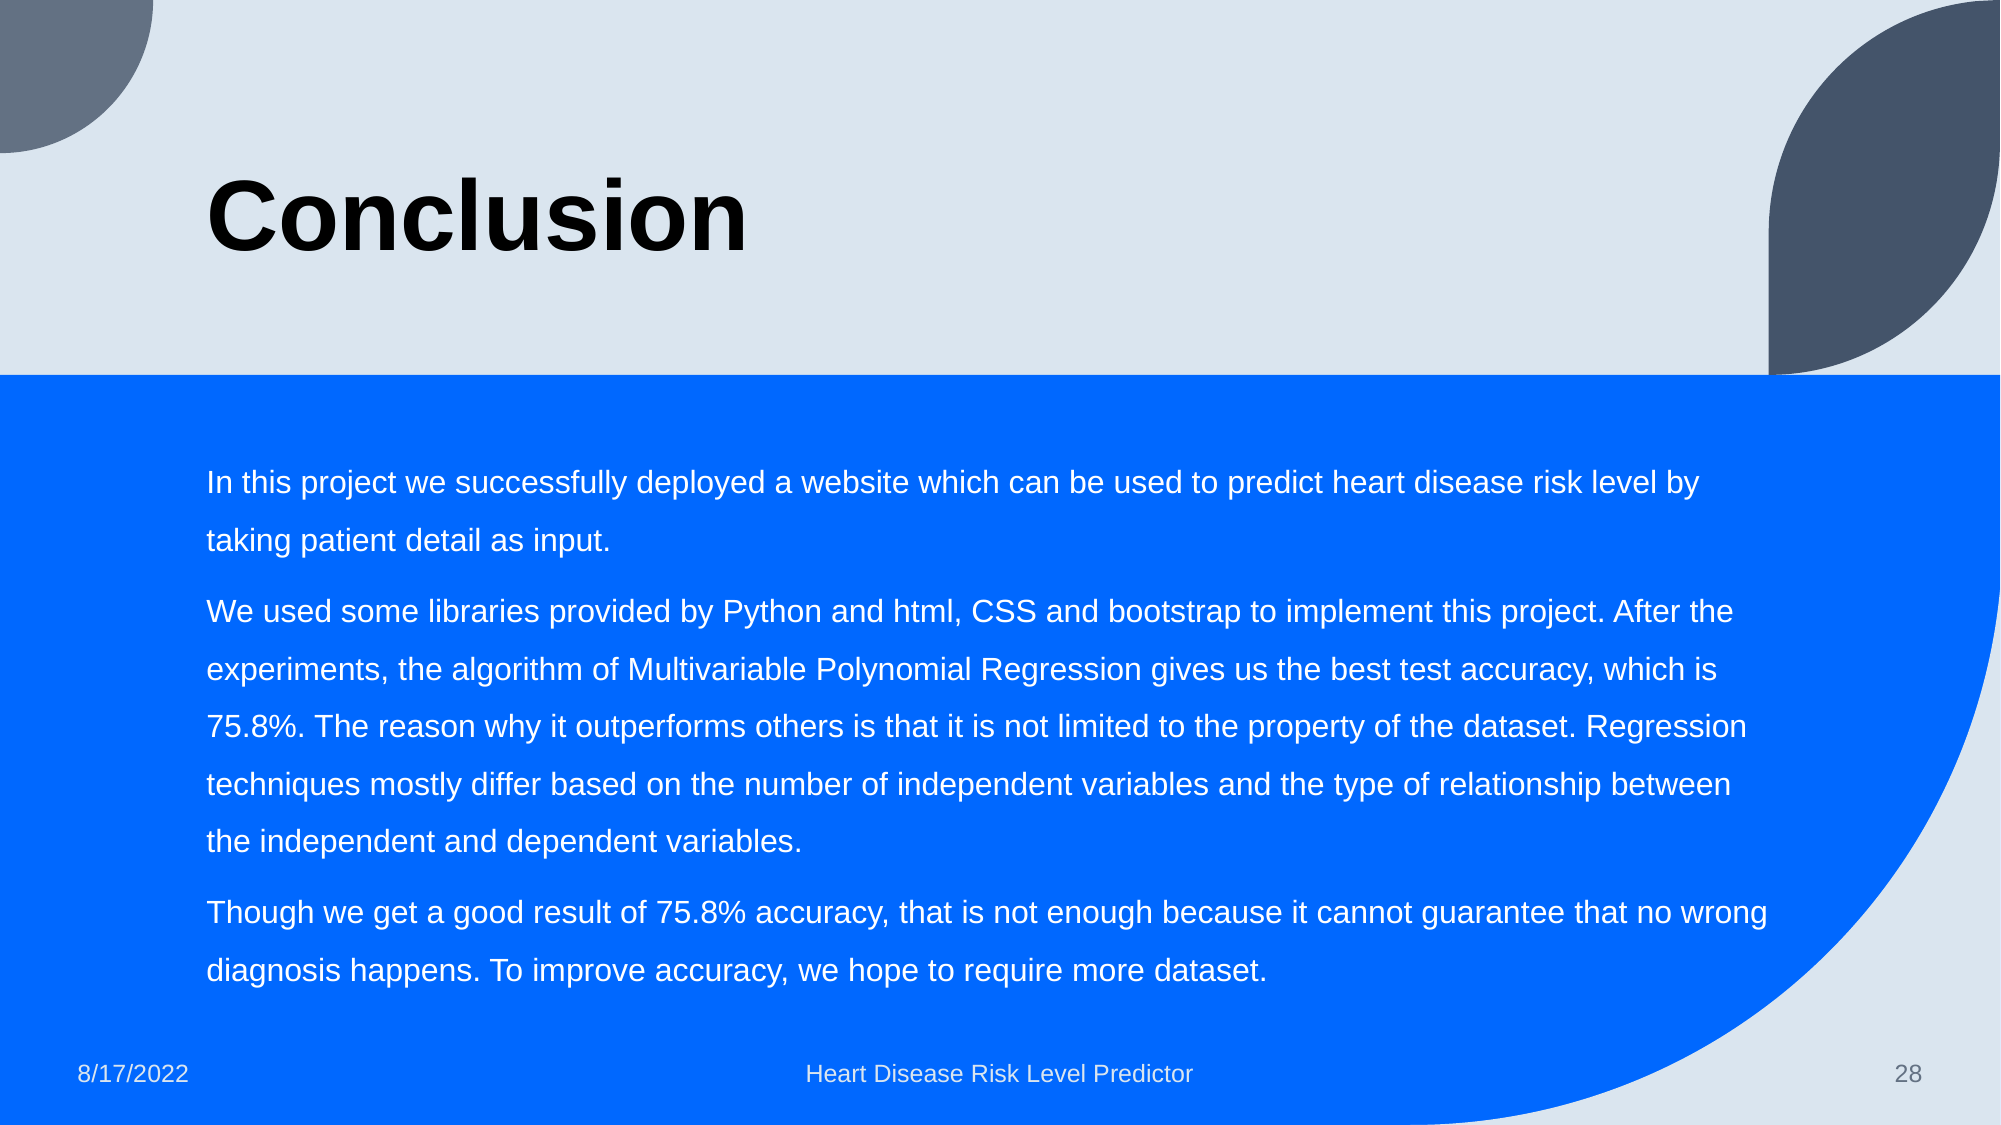

# Conclusion
In this project we successfully deployed a website which can be used to predict heart disease risk level by taking patient detail as input.
We used some libraries provided by Python and html, CSS and bootstrap to implement this project. After the experiments, the algorithm of Multivariable Polynomial Regression gives us the best test accuracy, which is 75.8%. The reason why it outperforms others is that it is not limited to the property of the dataset. Regression techniques mostly differ based on the number of independent variables and the type of relationship between the independent and dependent variables.
Though we get a good result of 75.8% accuracy, that is not enough because it cannot guarantee that no wrong diagnosis happens. To improve accuracy, we hope to require more dataset.
8/17/2022
Heart Disease Risk Level Predictor
28